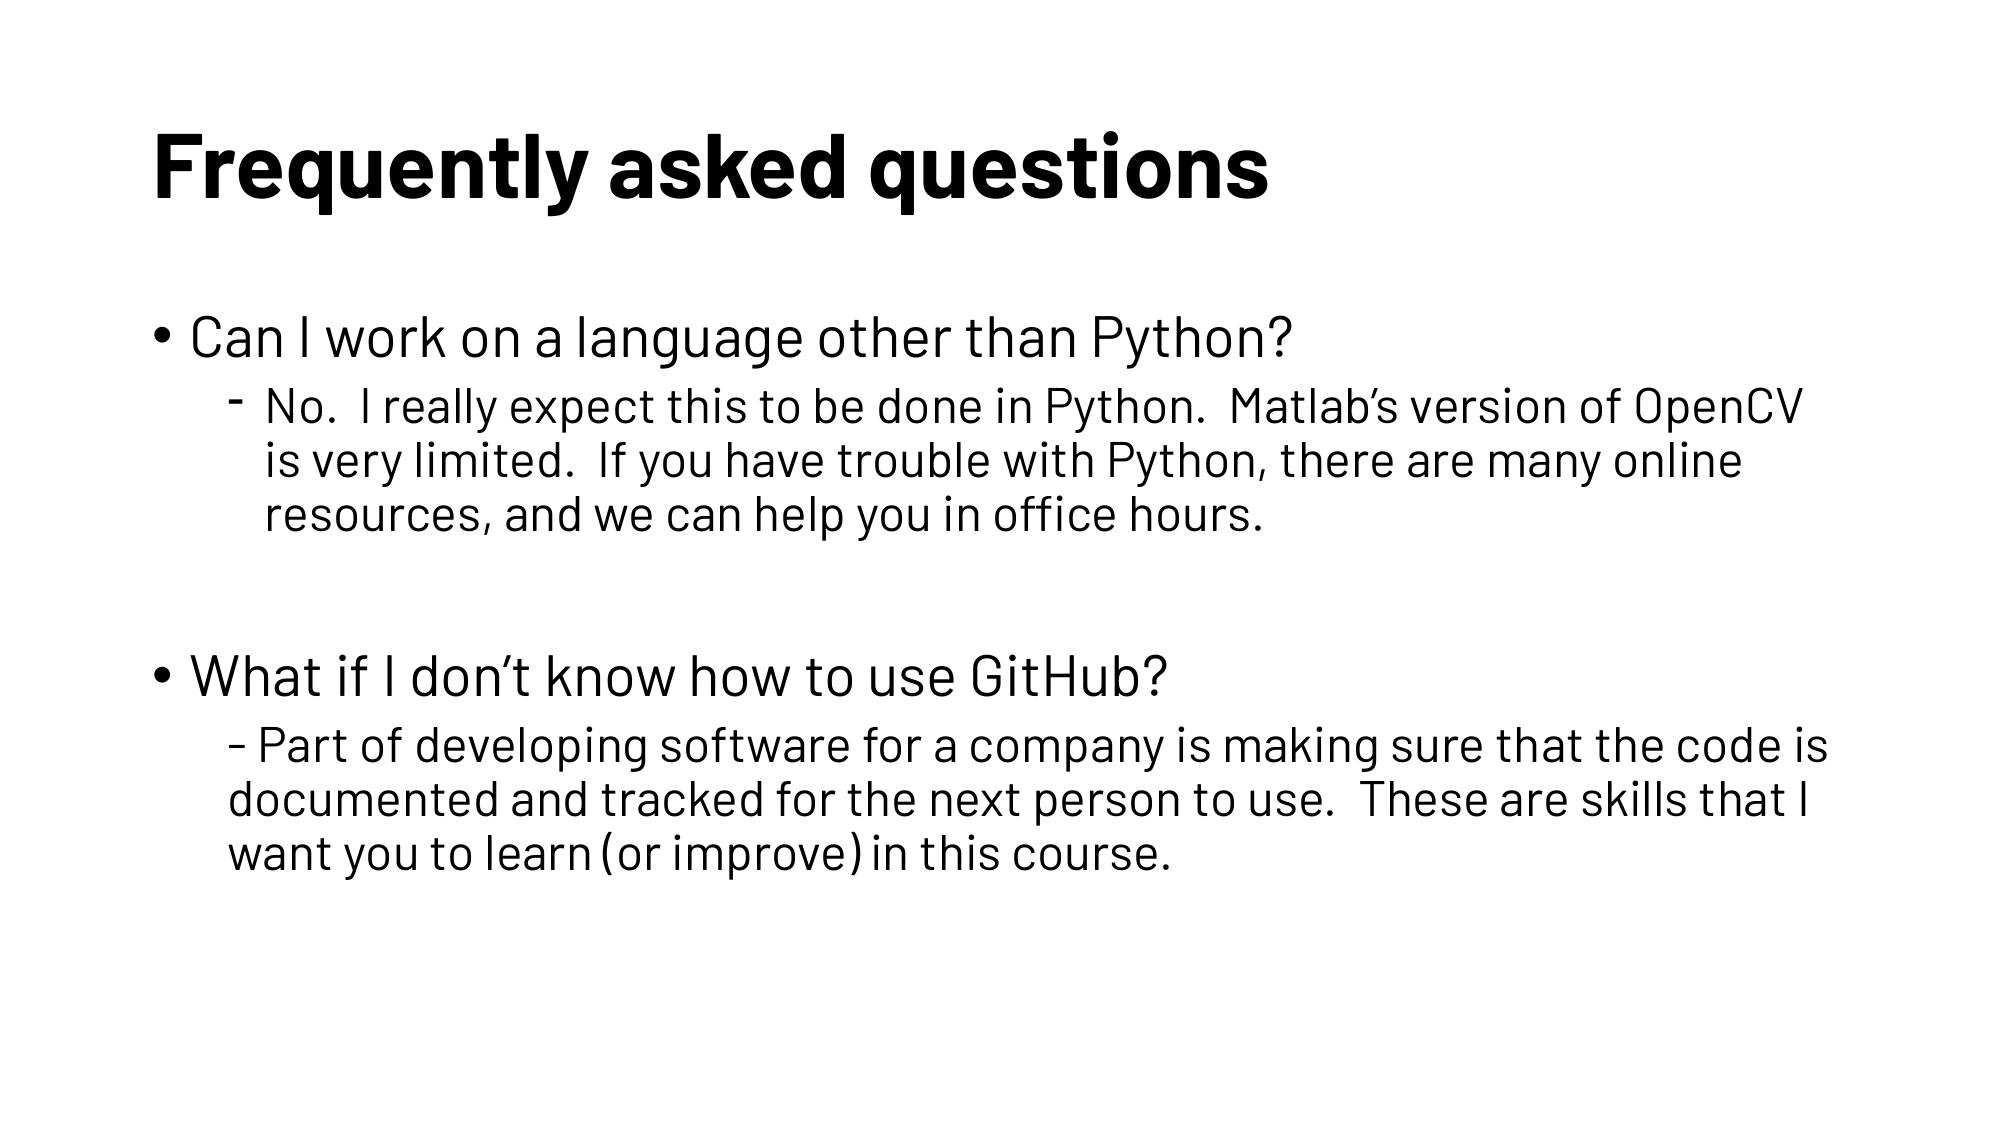

# Frequently asked questions
Can I work on a language other than Python?
No.  I really expect this to be done in Python.  Matlab’s version of OpenCV is very limited.  If you have trouble with Python, there are many online resources, and we can help you in office hours.

What if I don’t know how to use GitHub?
- Part of developing software for a company is making sure that the code is documented and tracked for the next person to use.  These are skills that I want you to learn (or improve) in this course.